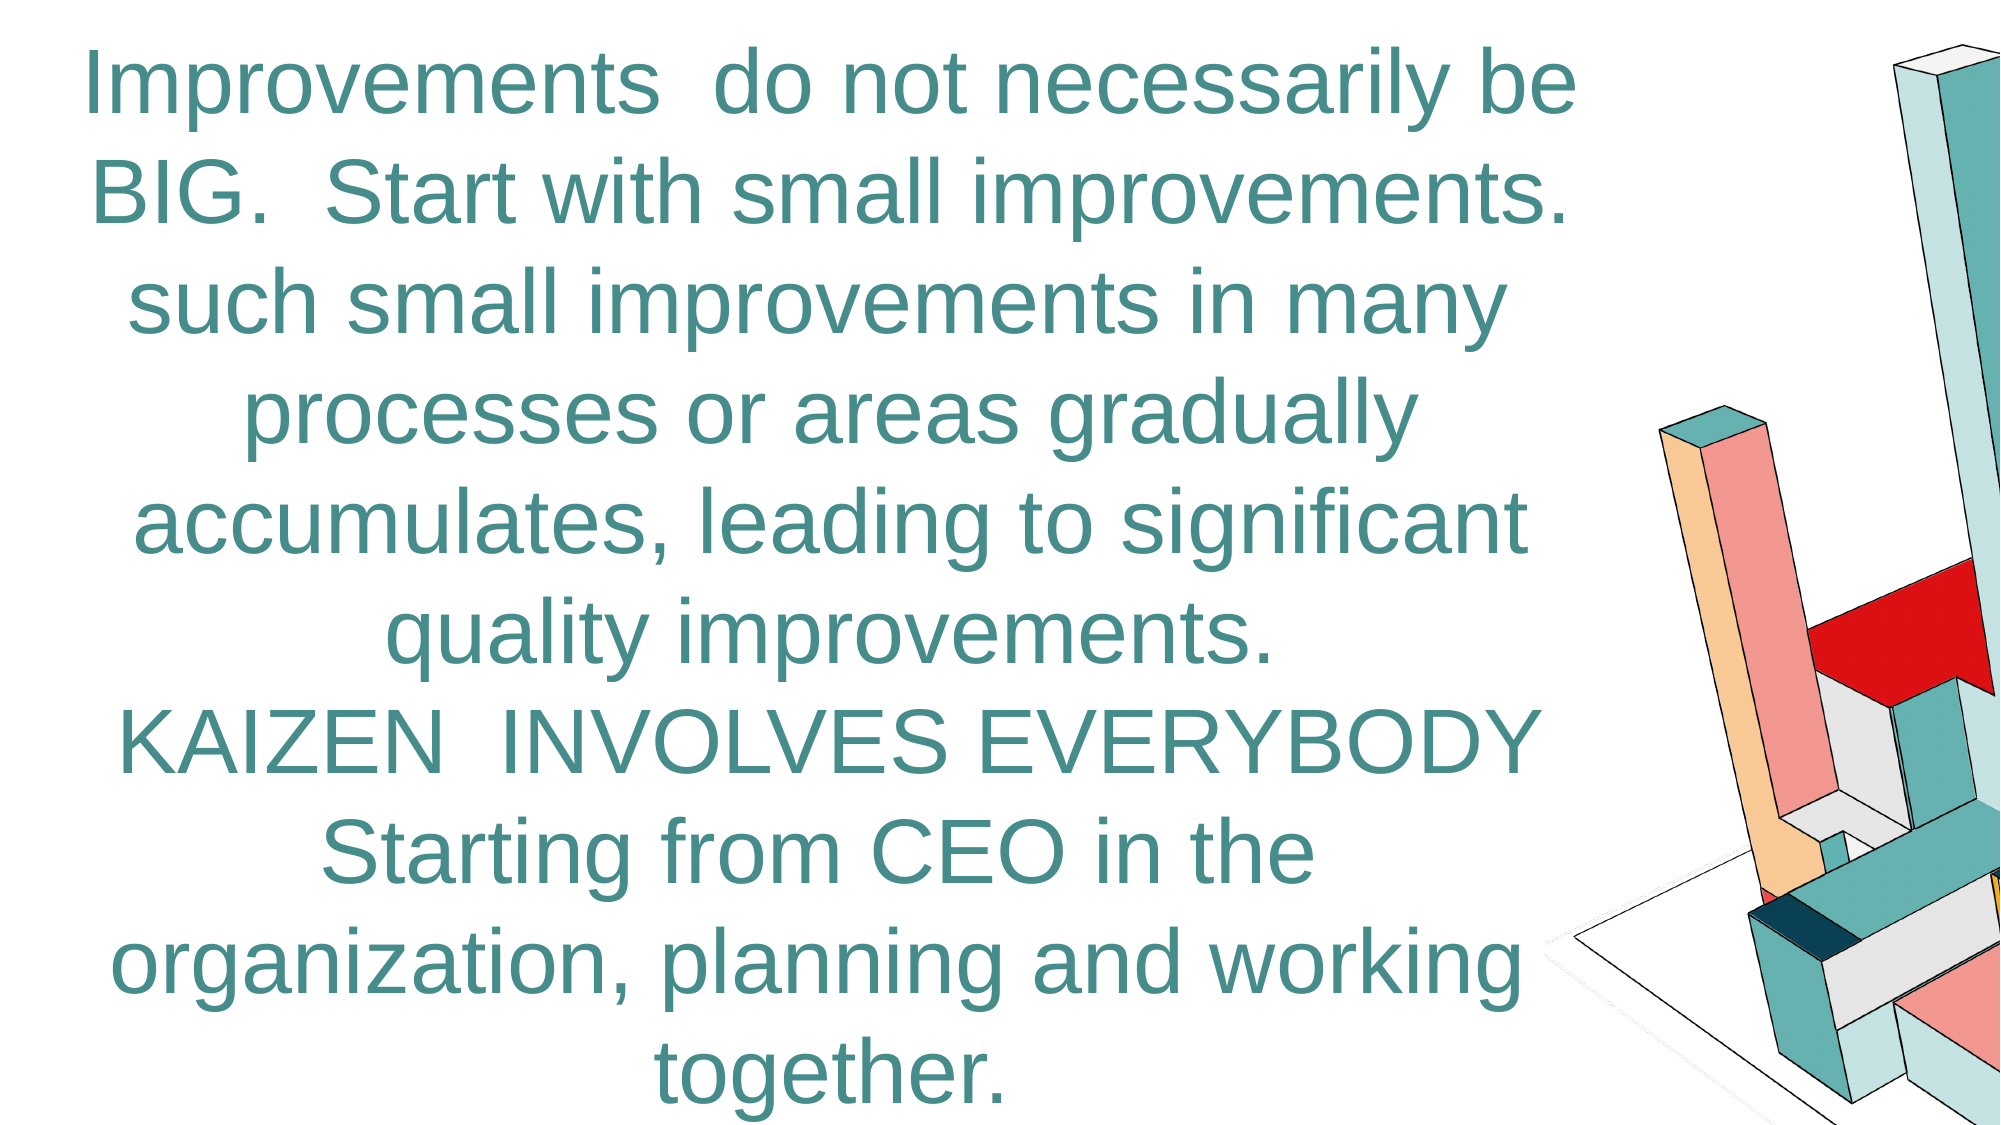

Improvements  do not necessarily be
BIG.  Start with small improvements.
such small improvements in many
processes or areas gradually
accumulates, leading to significant
quality improvements.
KAIZEN  INVOLVES EVERYBODY
Starting from CEO in the
organization, planning and working
together.